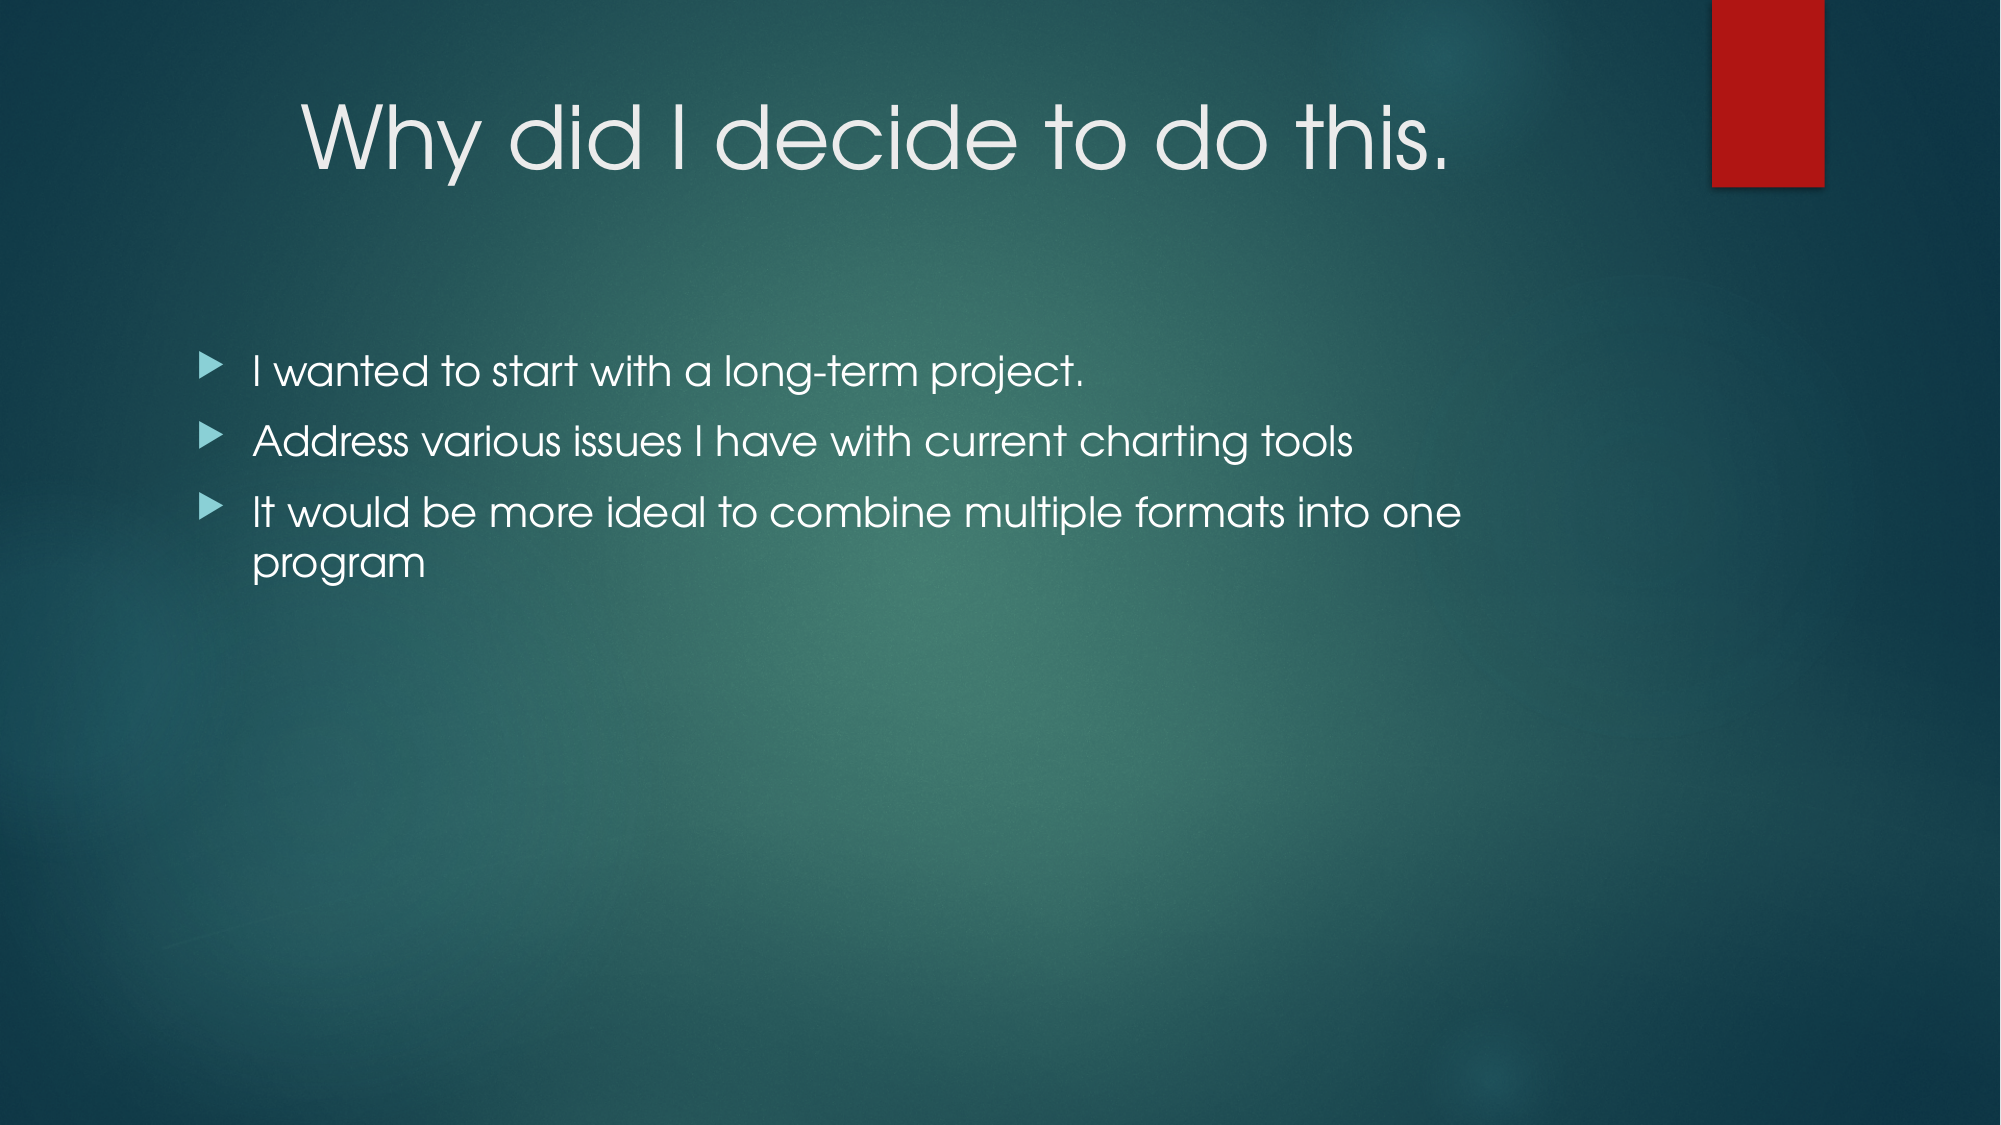

# Why did I decide to do this.
I wanted to start with a long-term project.
Address various issues I have with current charting tools
It would be more ideal to combine multiple formats into one program